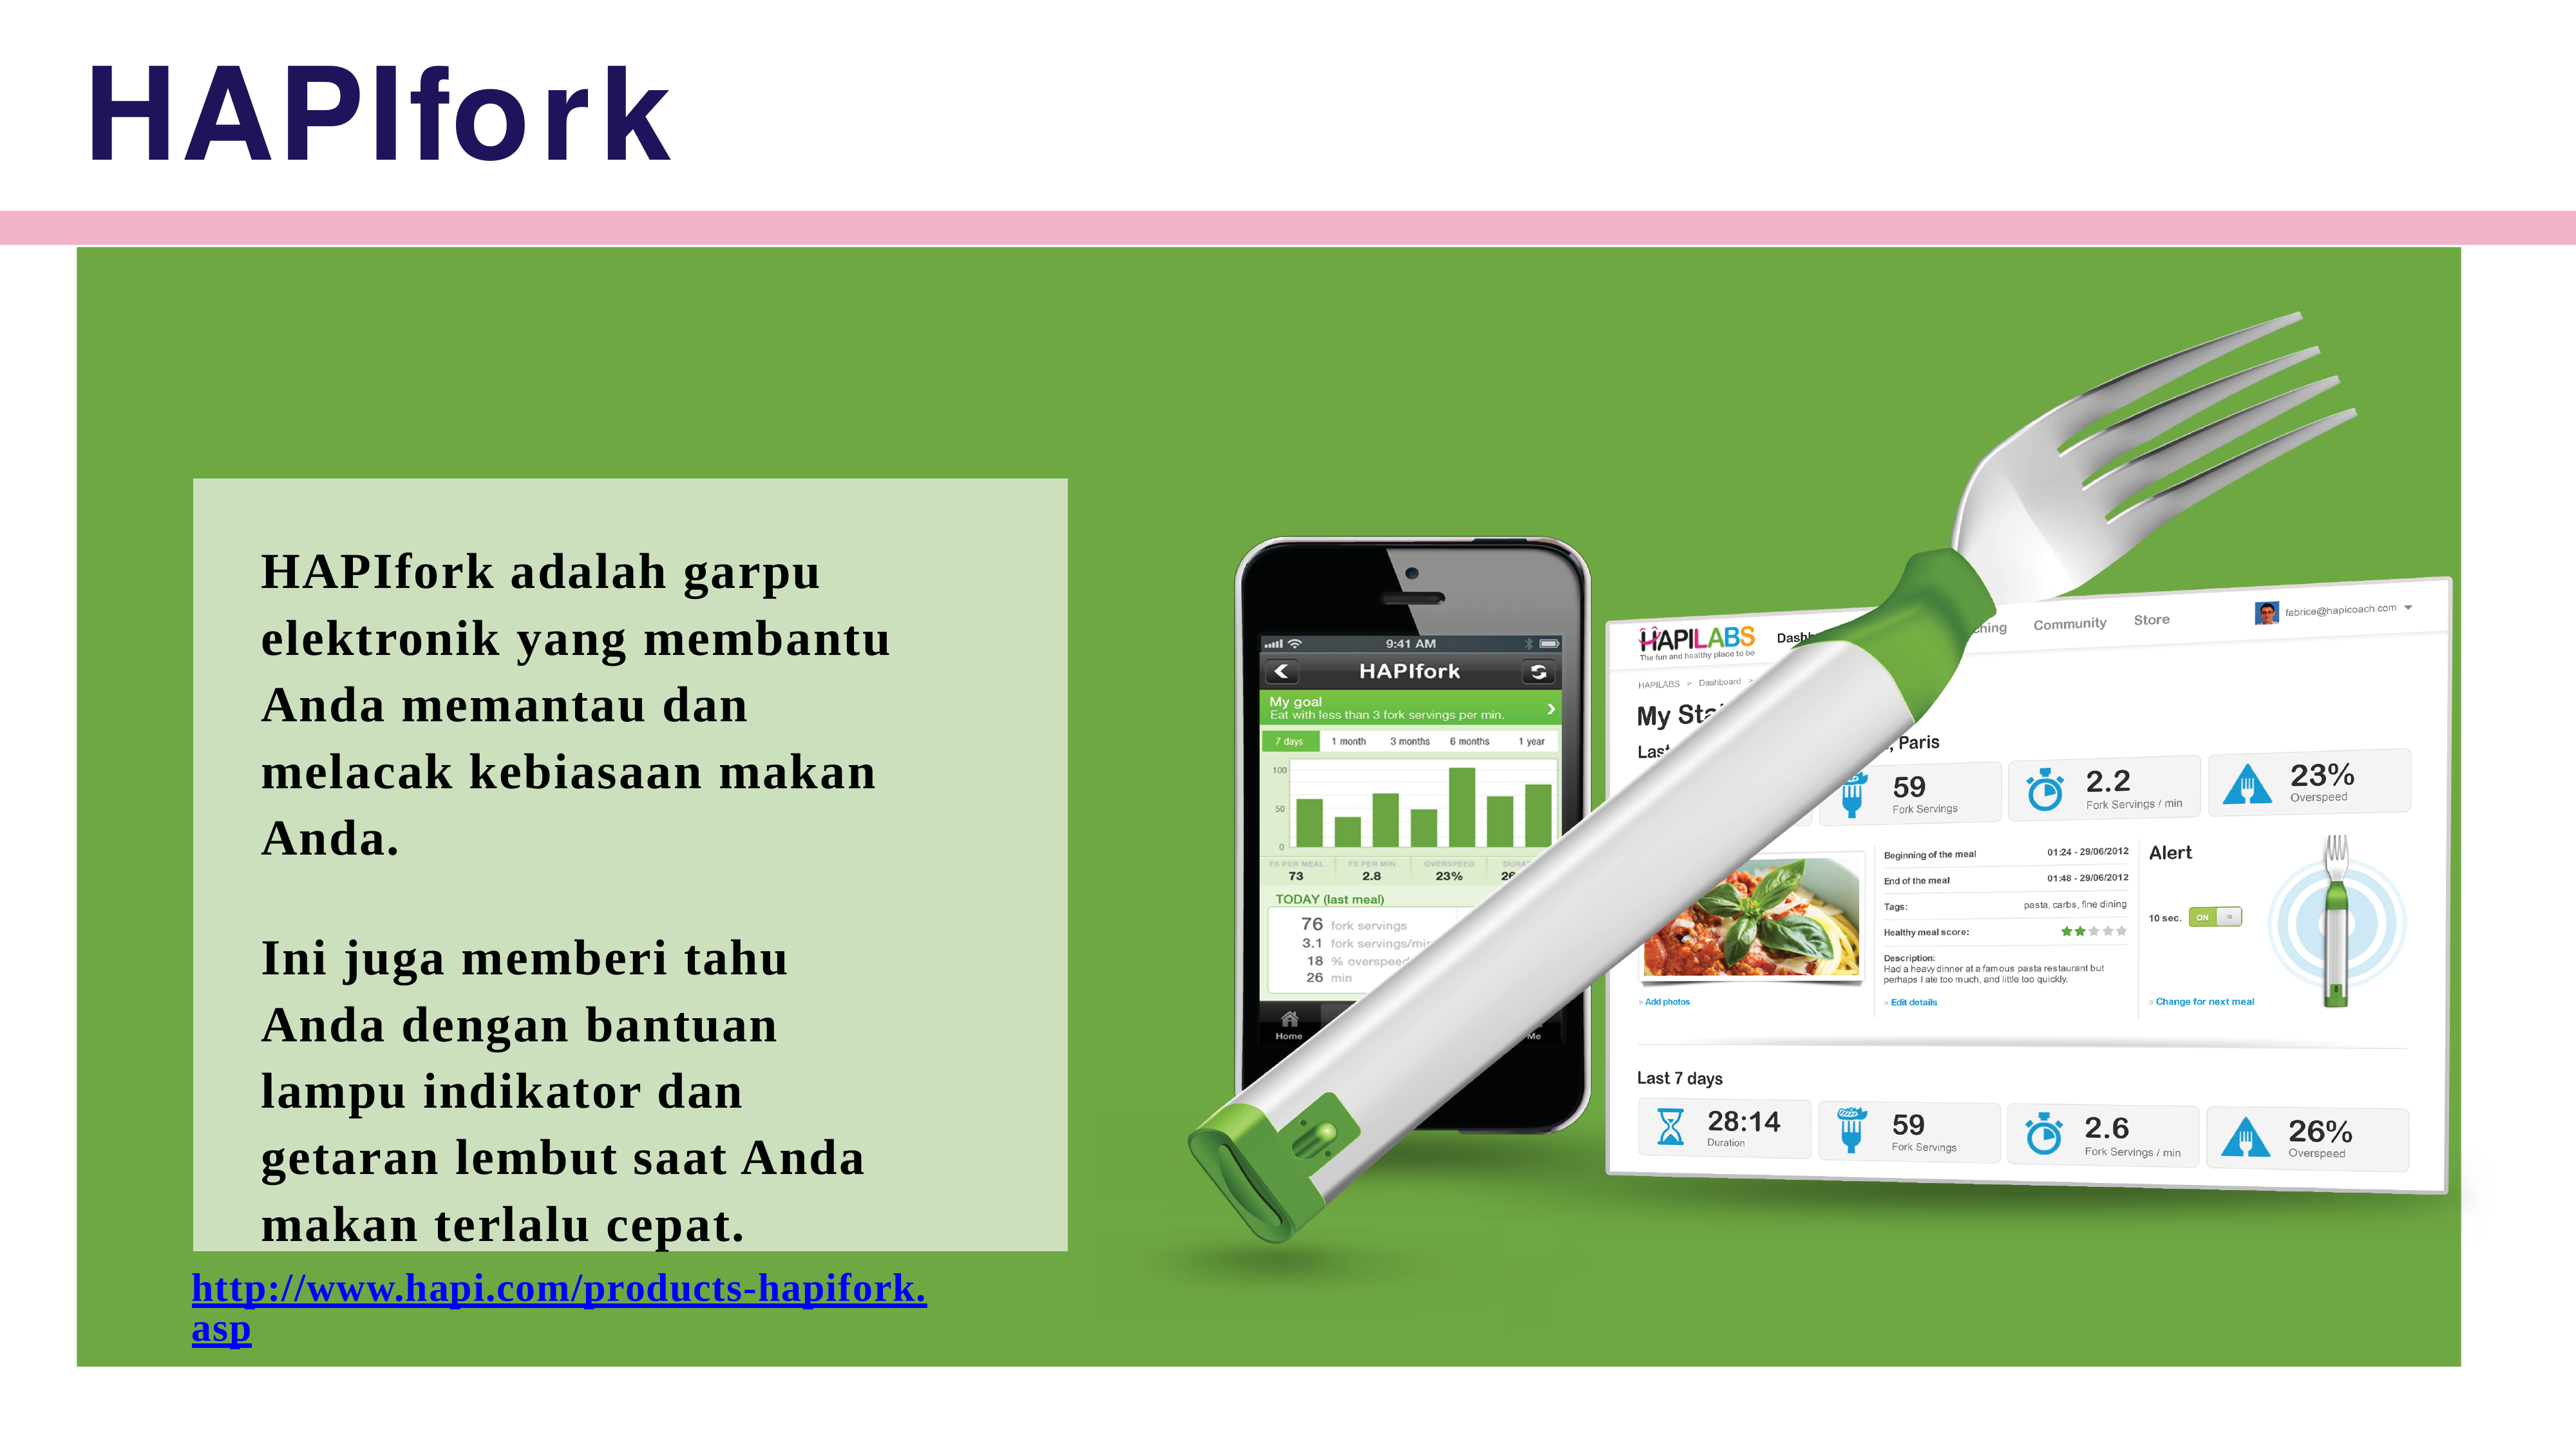

HAPIfork

HAPIfork adalah garpu elektronik yang membantu Anda memantau dan melacak kebiasaan makan Anda.
Ini juga memberi tahu Anda dengan bantuan lampu indikator dan getaran lembut saat Anda makan terlalu cepat.
http://www.hapi.com/products-hapifork.asp
CENTRO ESCOLAR UNIVERSITY